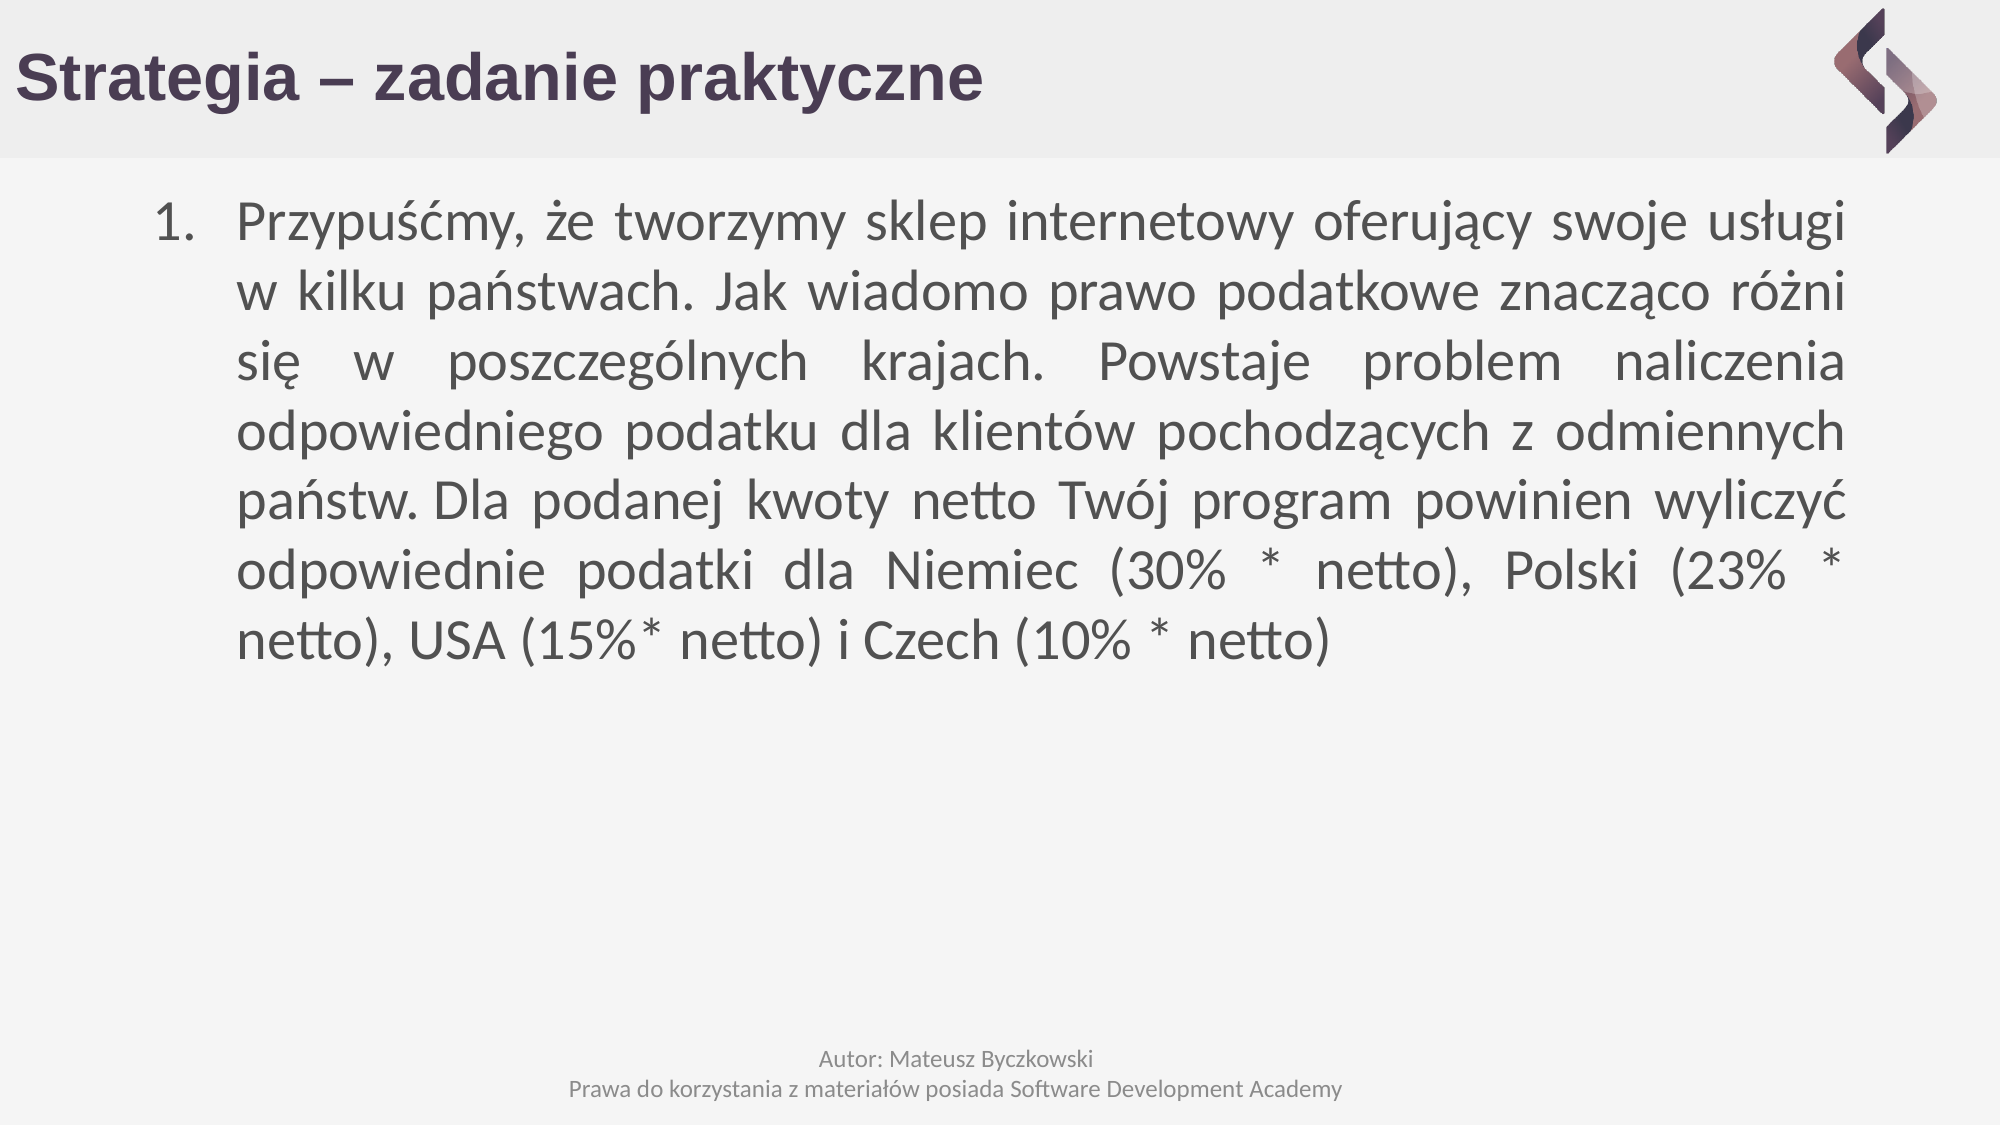

# Strategia – zadanie praktyczne
Przypuśćmy, że tworzymy sklep internetowy oferujący swoje usługi w kilku państwach. Jak wiadomo prawo podatkowe znacząco różni się w poszczególnych krajach. Powstaje problem naliczenia odpowiedniego podatku dla klientów pochodzących z odmiennych państw. Dla podanej kwoty netto Twój program powinien wyliczyć odpowiednie podatki dla Niemiec (30% * netto), Polski (23% * netto), USA (15%* netto) i Czech (10% * netto)

Autor: Mateusz Byczkowski
Prawa do korzystania z materiałów posiada Software Development Academy